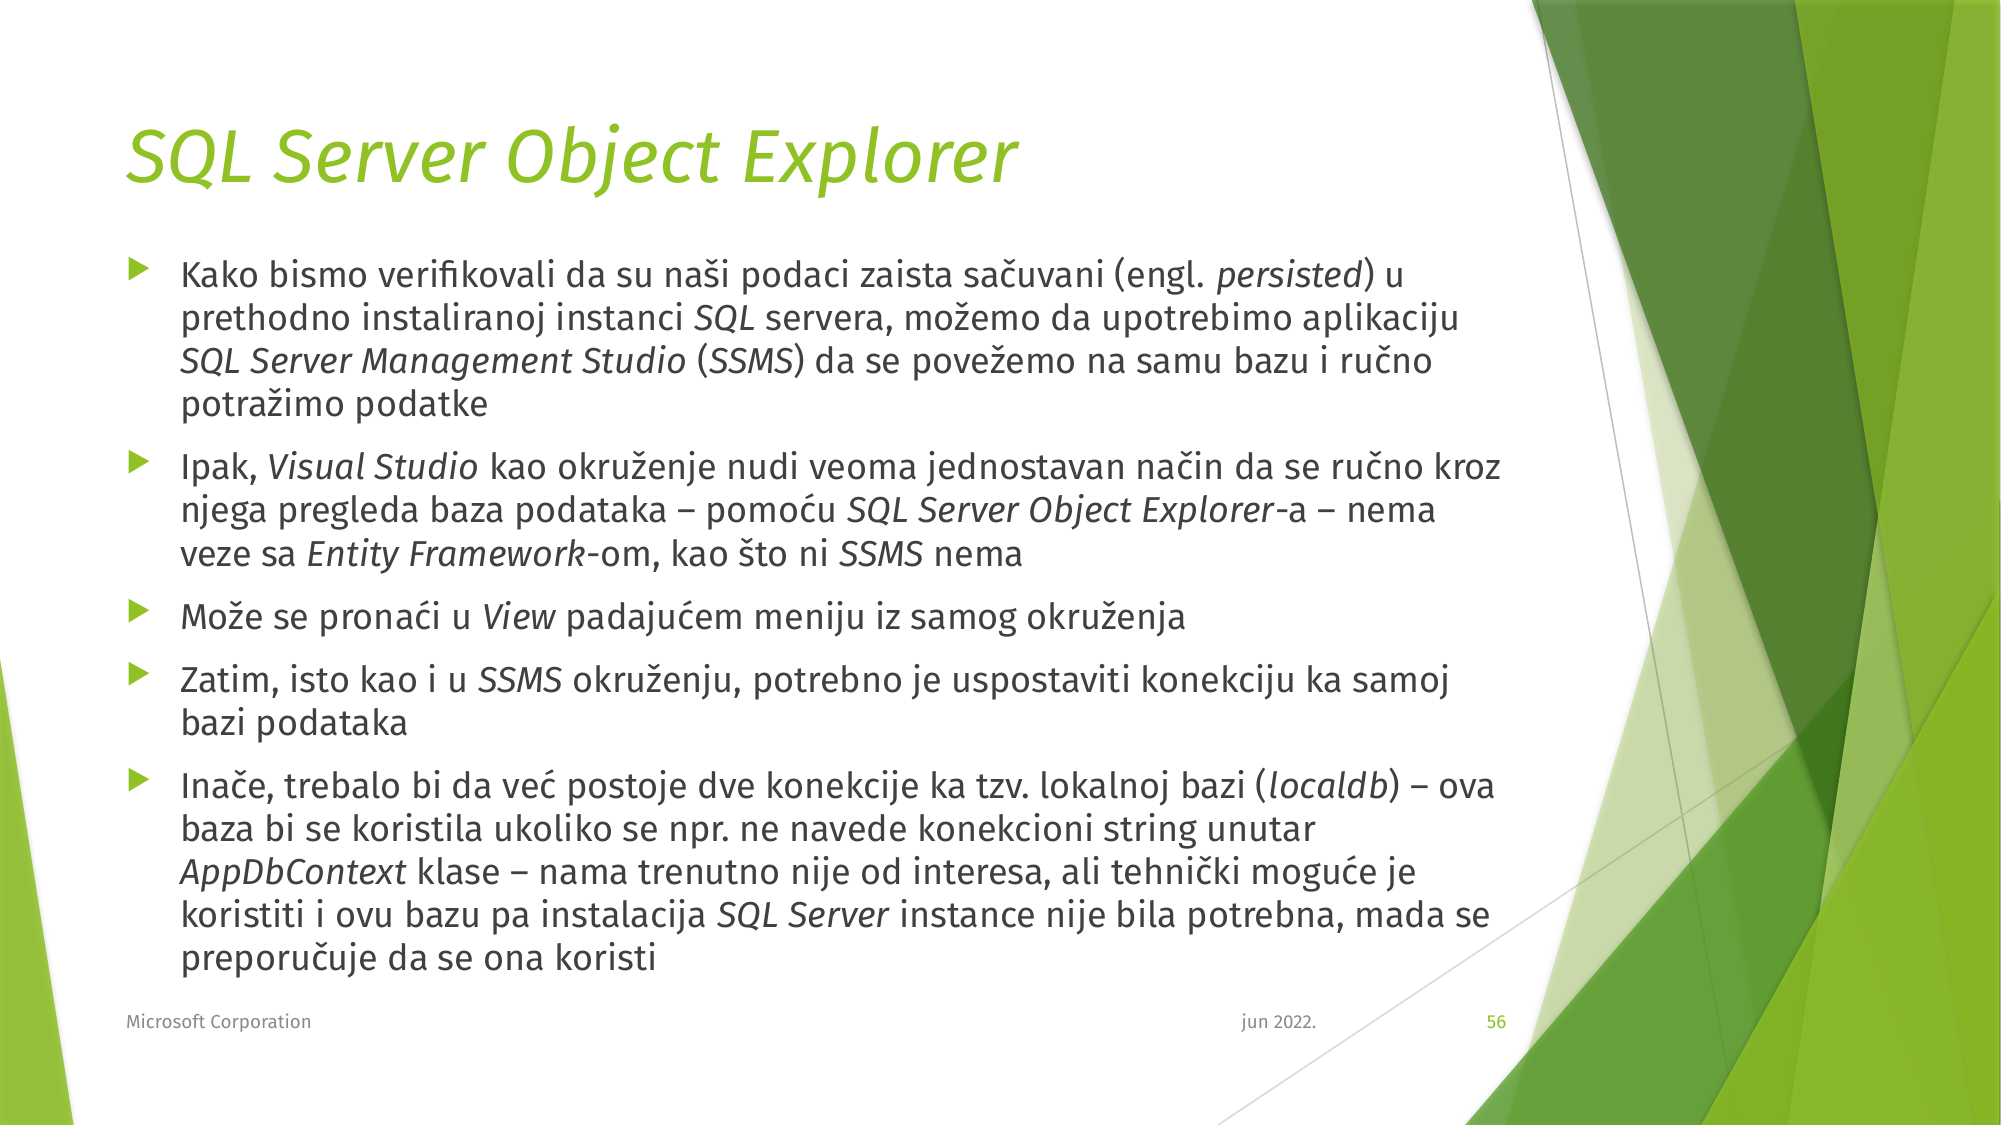

# SQL Server Object Explorer
Kako bismo verifikovali da su naši podaci zaista sačuvani (engl. persisted) u prethodno instaliranoj instanci SQL servera, možemo da upotrebimo aplikaciju SQL Server Management Studio (SSMS) da se povežemo na samu bazu i ručno potražimo podatke
Ipak, Visual Studio kao okruženje nudi veoma jednostavan način da se ručno kroz njega pregleda baza podataka – pomoću SQL Server Object Explorer-a – nema veze sa Entity Framework-om, kao što ni SSMS nema
Može se pronaći u View padajućem meniju iz samog okruženja
Zatim, isto kao i u SSMS okruženju, potrebno je uspostaviti konekciju ka samoj bazi podataka
Inače, trebalo bi da već postoje dve konekcije ka tzv. lokalnoj bazi (localdb) – ova baza bi se koristila ukoliko se npr. ne navede konekcioni string unutar AppDbContext klase – nama trenutno nije od interesa, ali tehnički moguće je koristiti i ovu bazu pa instalacija SQL Server instance nije bila potrebna, mada se preporučuje da se ona koristi
Microsoft Corporation
jun 2022.
56